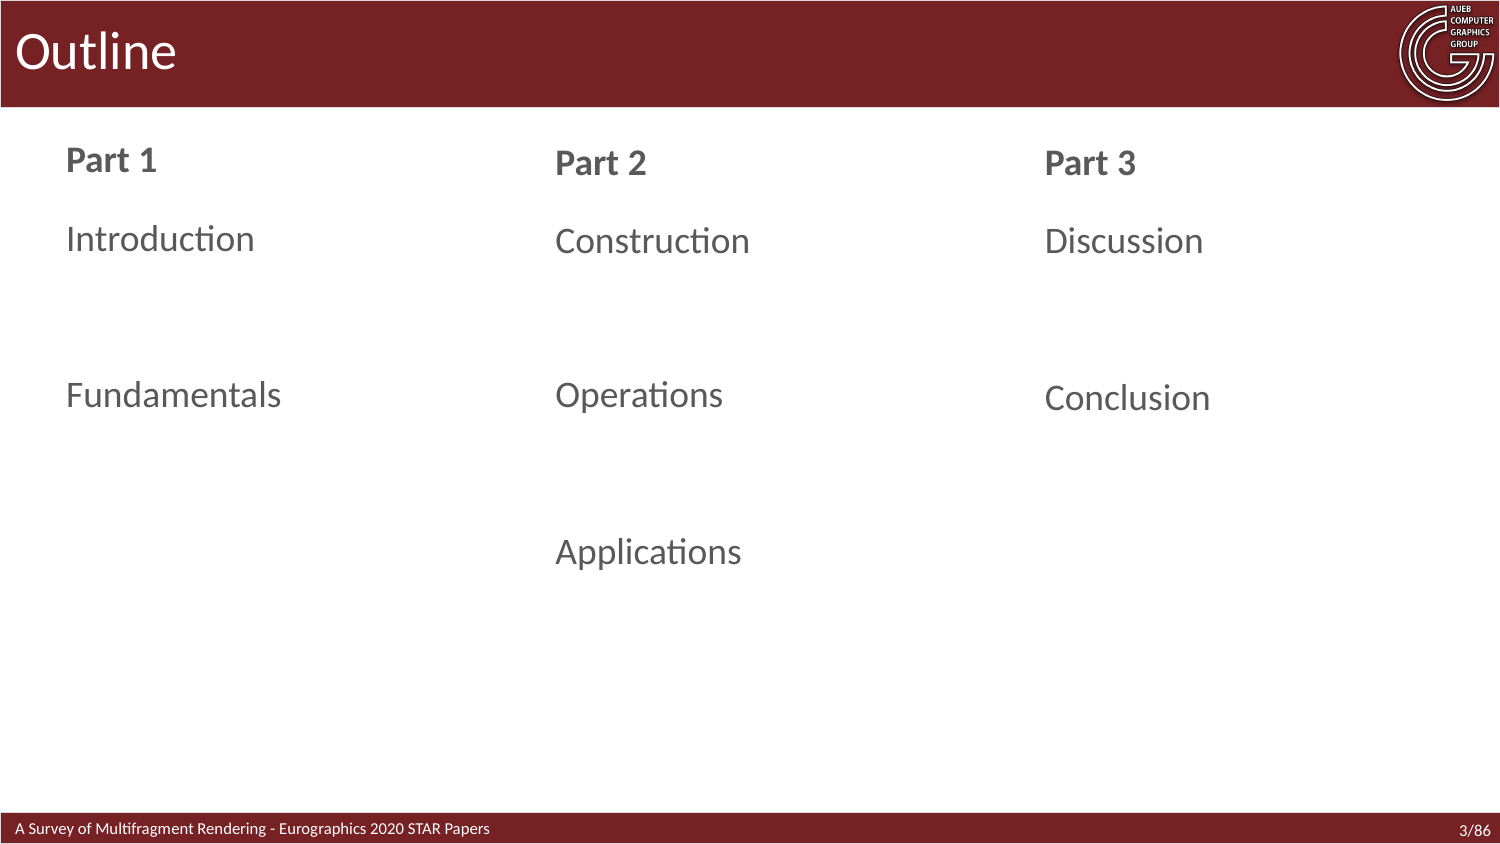

# Outline

Part 1
Introduction

Fundamentals
Part 2
Construction

Operations

Applications

Part 3
Discussion

Conclusion

3/86